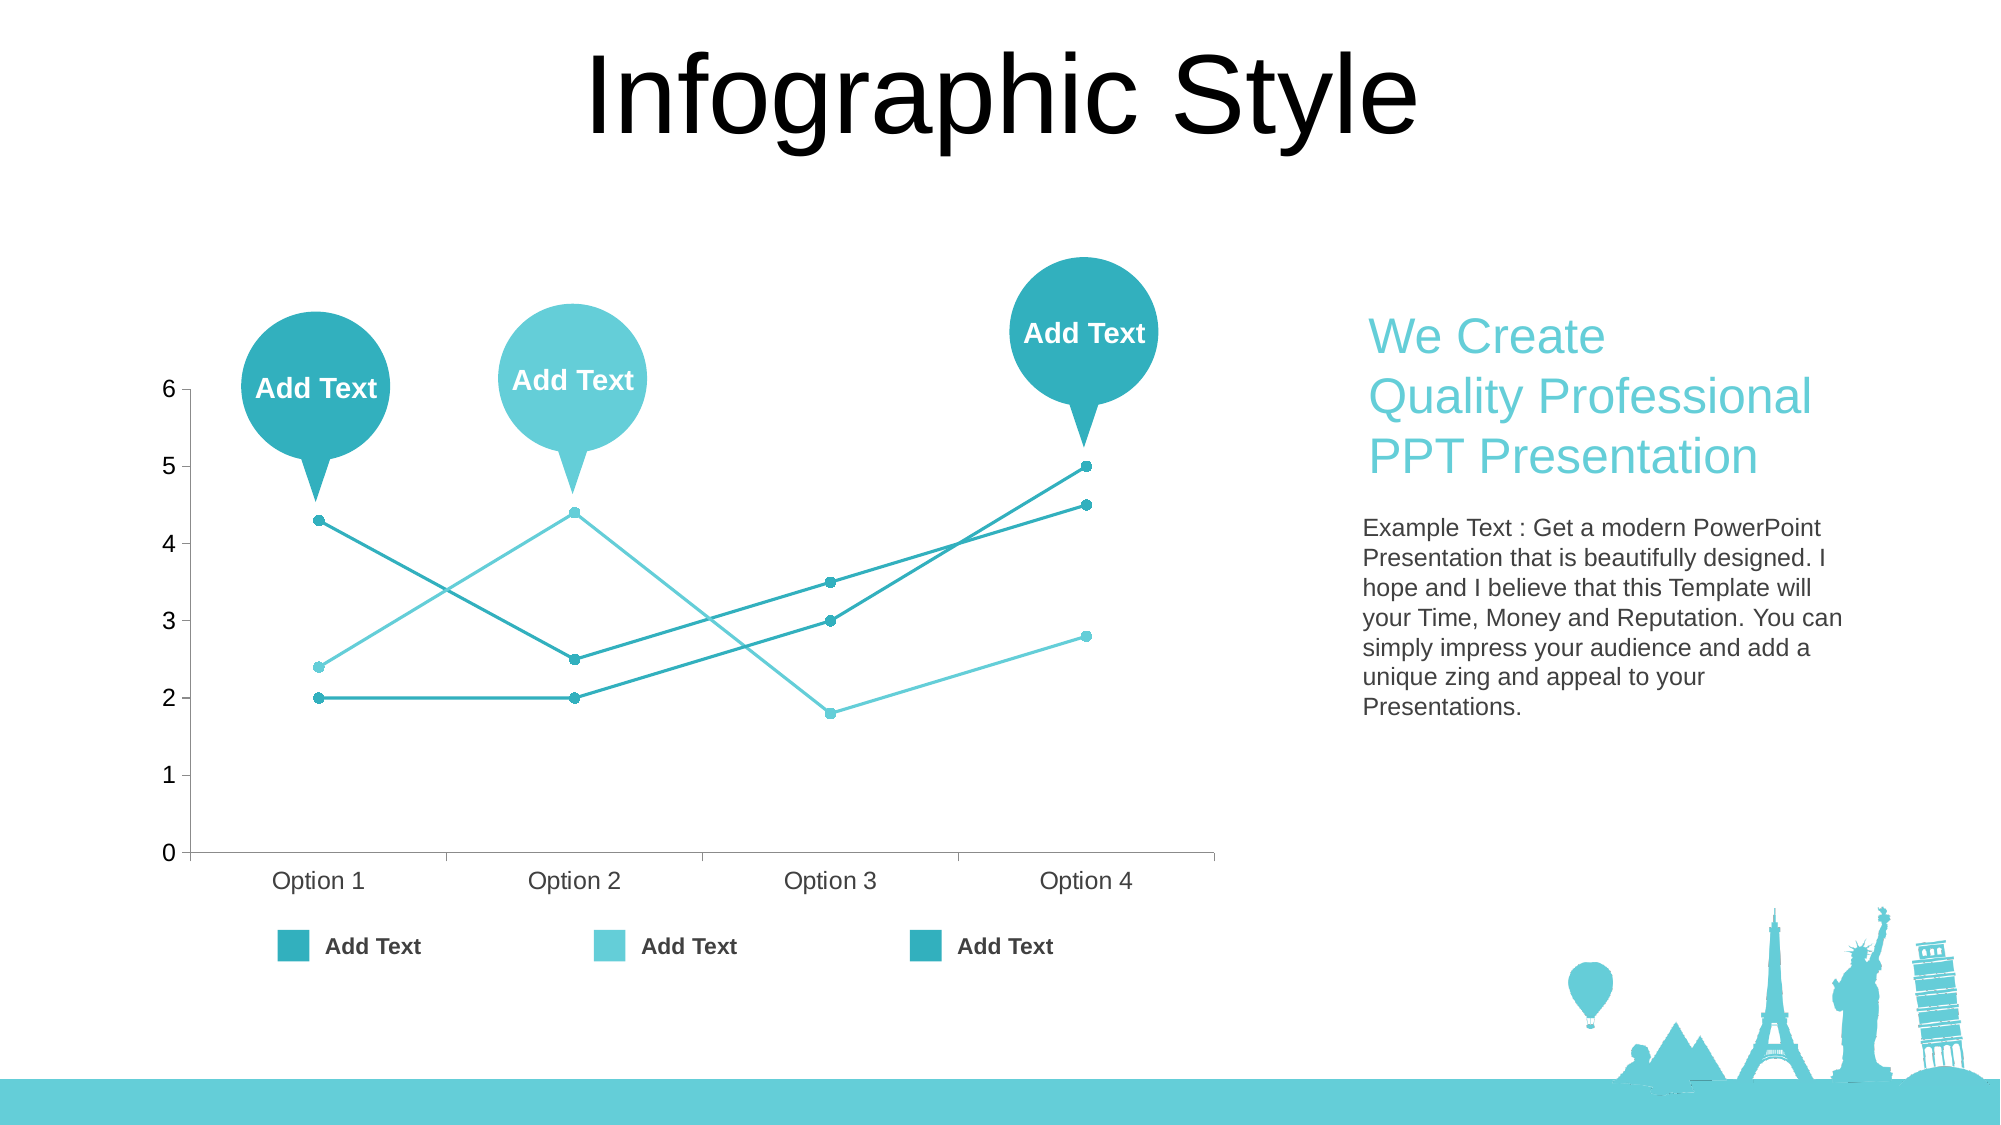

Infographic Style

Add Text
We Create
Quality Professional
PPT Presentation

Add Text

Add Text

### Chart

| Category | Series 1 | Series 2 | Series 3 |
|---|---|---|---|
| Option 1 | 4.3 | 2.4 | 2.0 |
| Option 2 | 2.5 | 4.4 | 2.0 |
| Option 3 | 3.5 | 1.8 | 3.0 |
| Option 4 | 4.5 | 2.8 | 5.0 |
Example Text : Get a modern PowerPoint  Presentation that is beautifully designed. I hope and I believe that this Template will your Time, Money and Reputation. You can simply impress your audience and add a unique zing and appeal to your Presentations.

Add Text

Add Text

Add Text